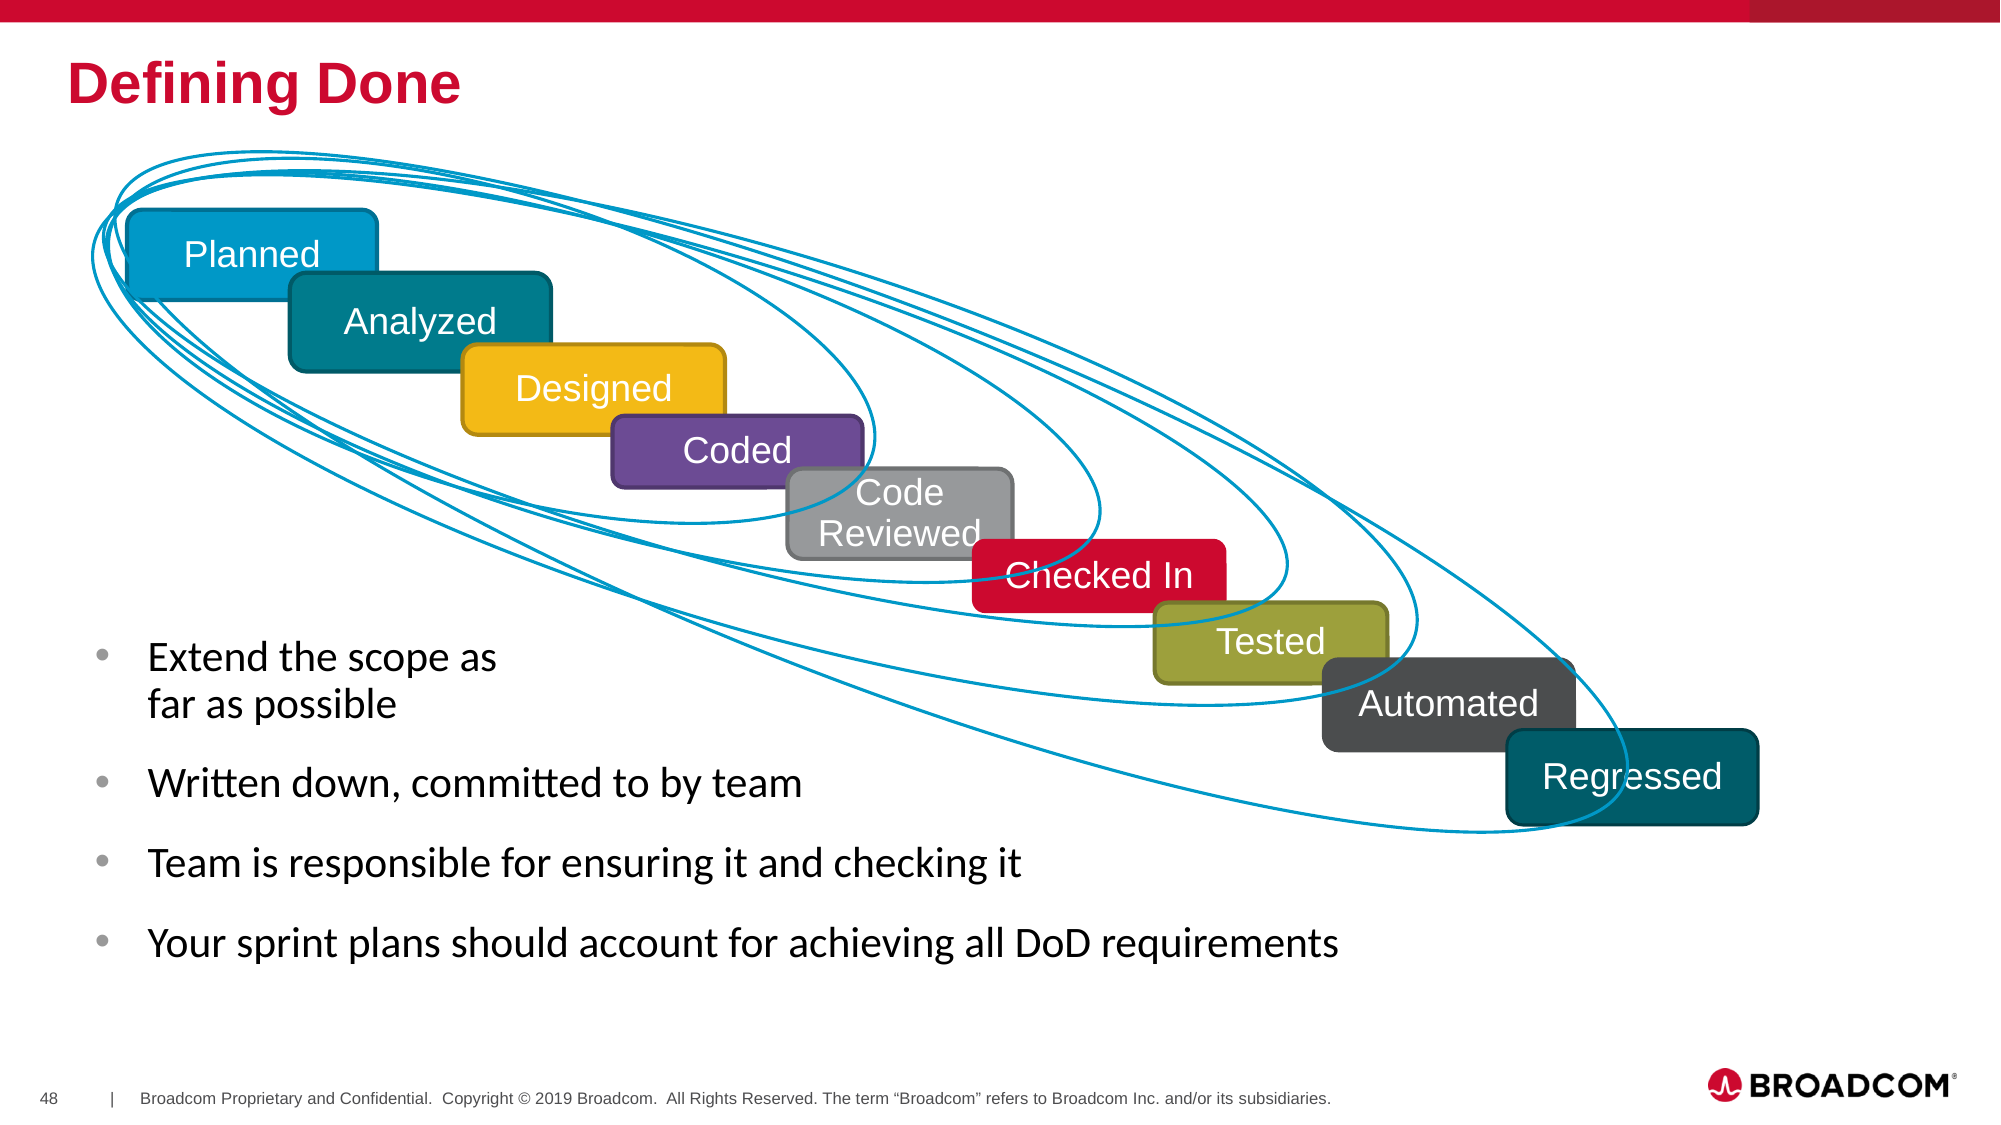

# Defining Done

Planned

Analyzed

Designed
Coded
Code Reviewed
Checked In
Tested
Extend the scope as
far as possible
Written down, committed to by team
Team is responsible for ensuring it and checking it
Your sprint plans should account for achieving all DoD requirements

Automated
Regressed